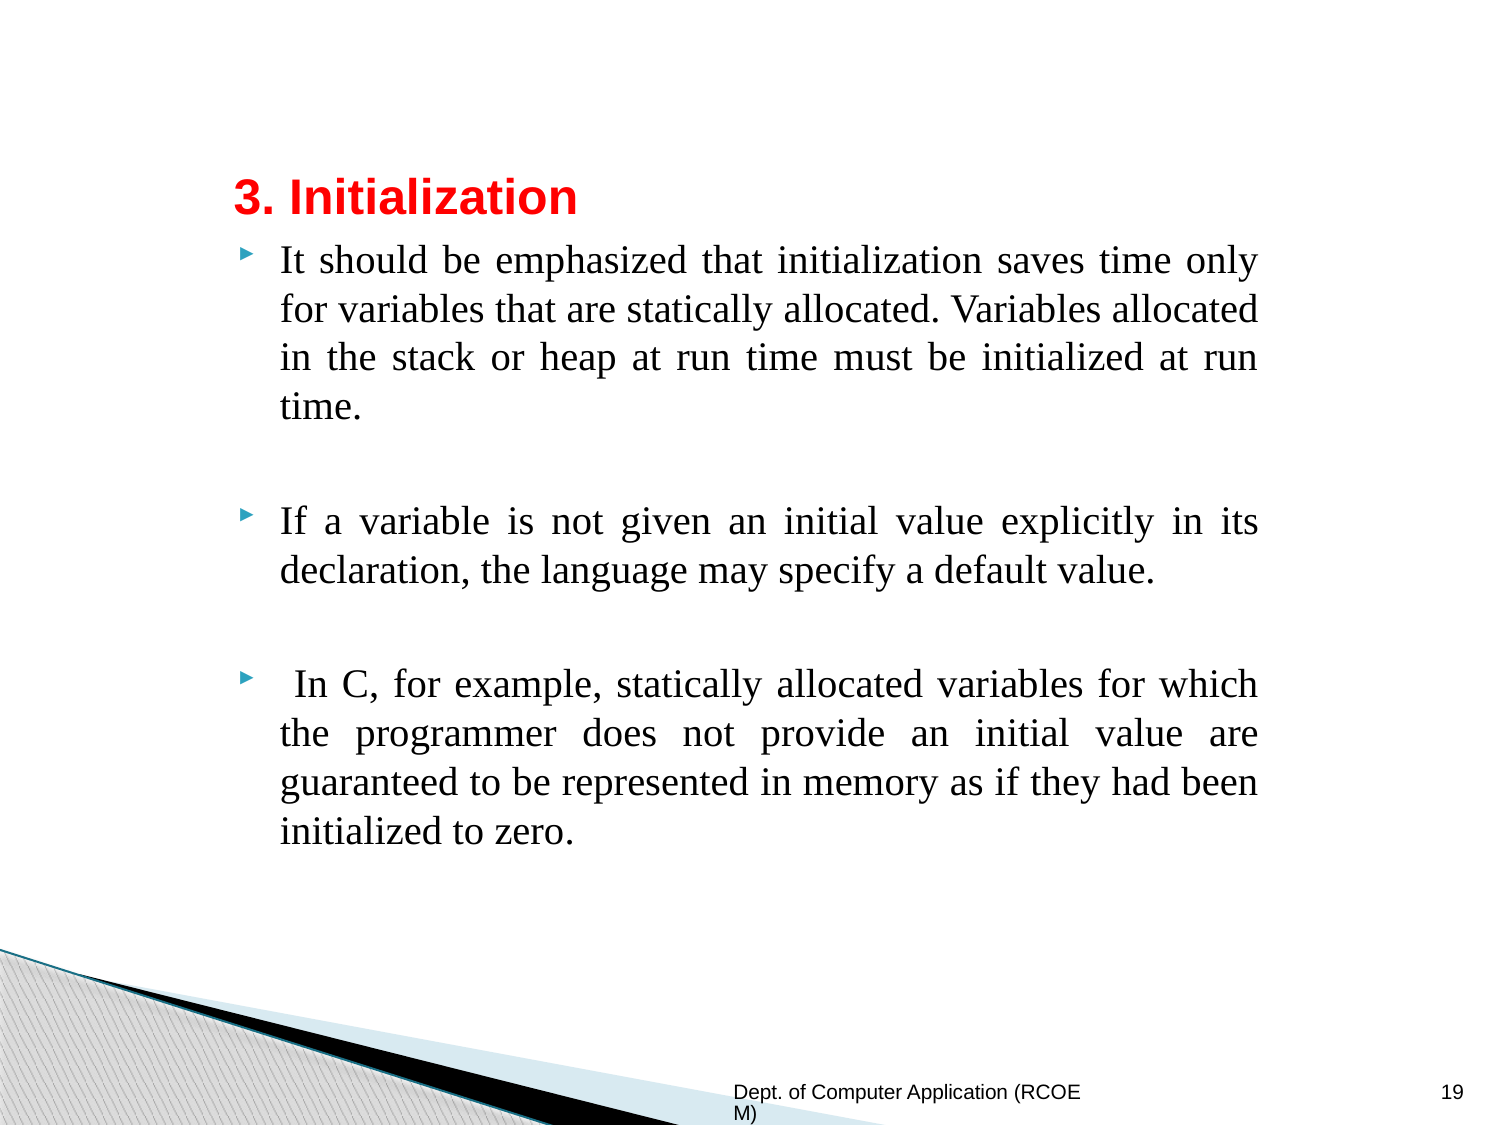

# 3. Initialization
It should be emphasized that initialization saves time only for variables that are statically allocated. Variables allocated in the stack or heap at run time must be initialized at run time.

If a variable is not given an initial value explicitly in its declaration, the language may specify a default value.

 In C, for example, statically allocated variables for which the programmer does not provide an initial value are guaranteed to be represented in memory as if they had been initialized to zero.

Dept. of Computer Application (RCOEM)
19